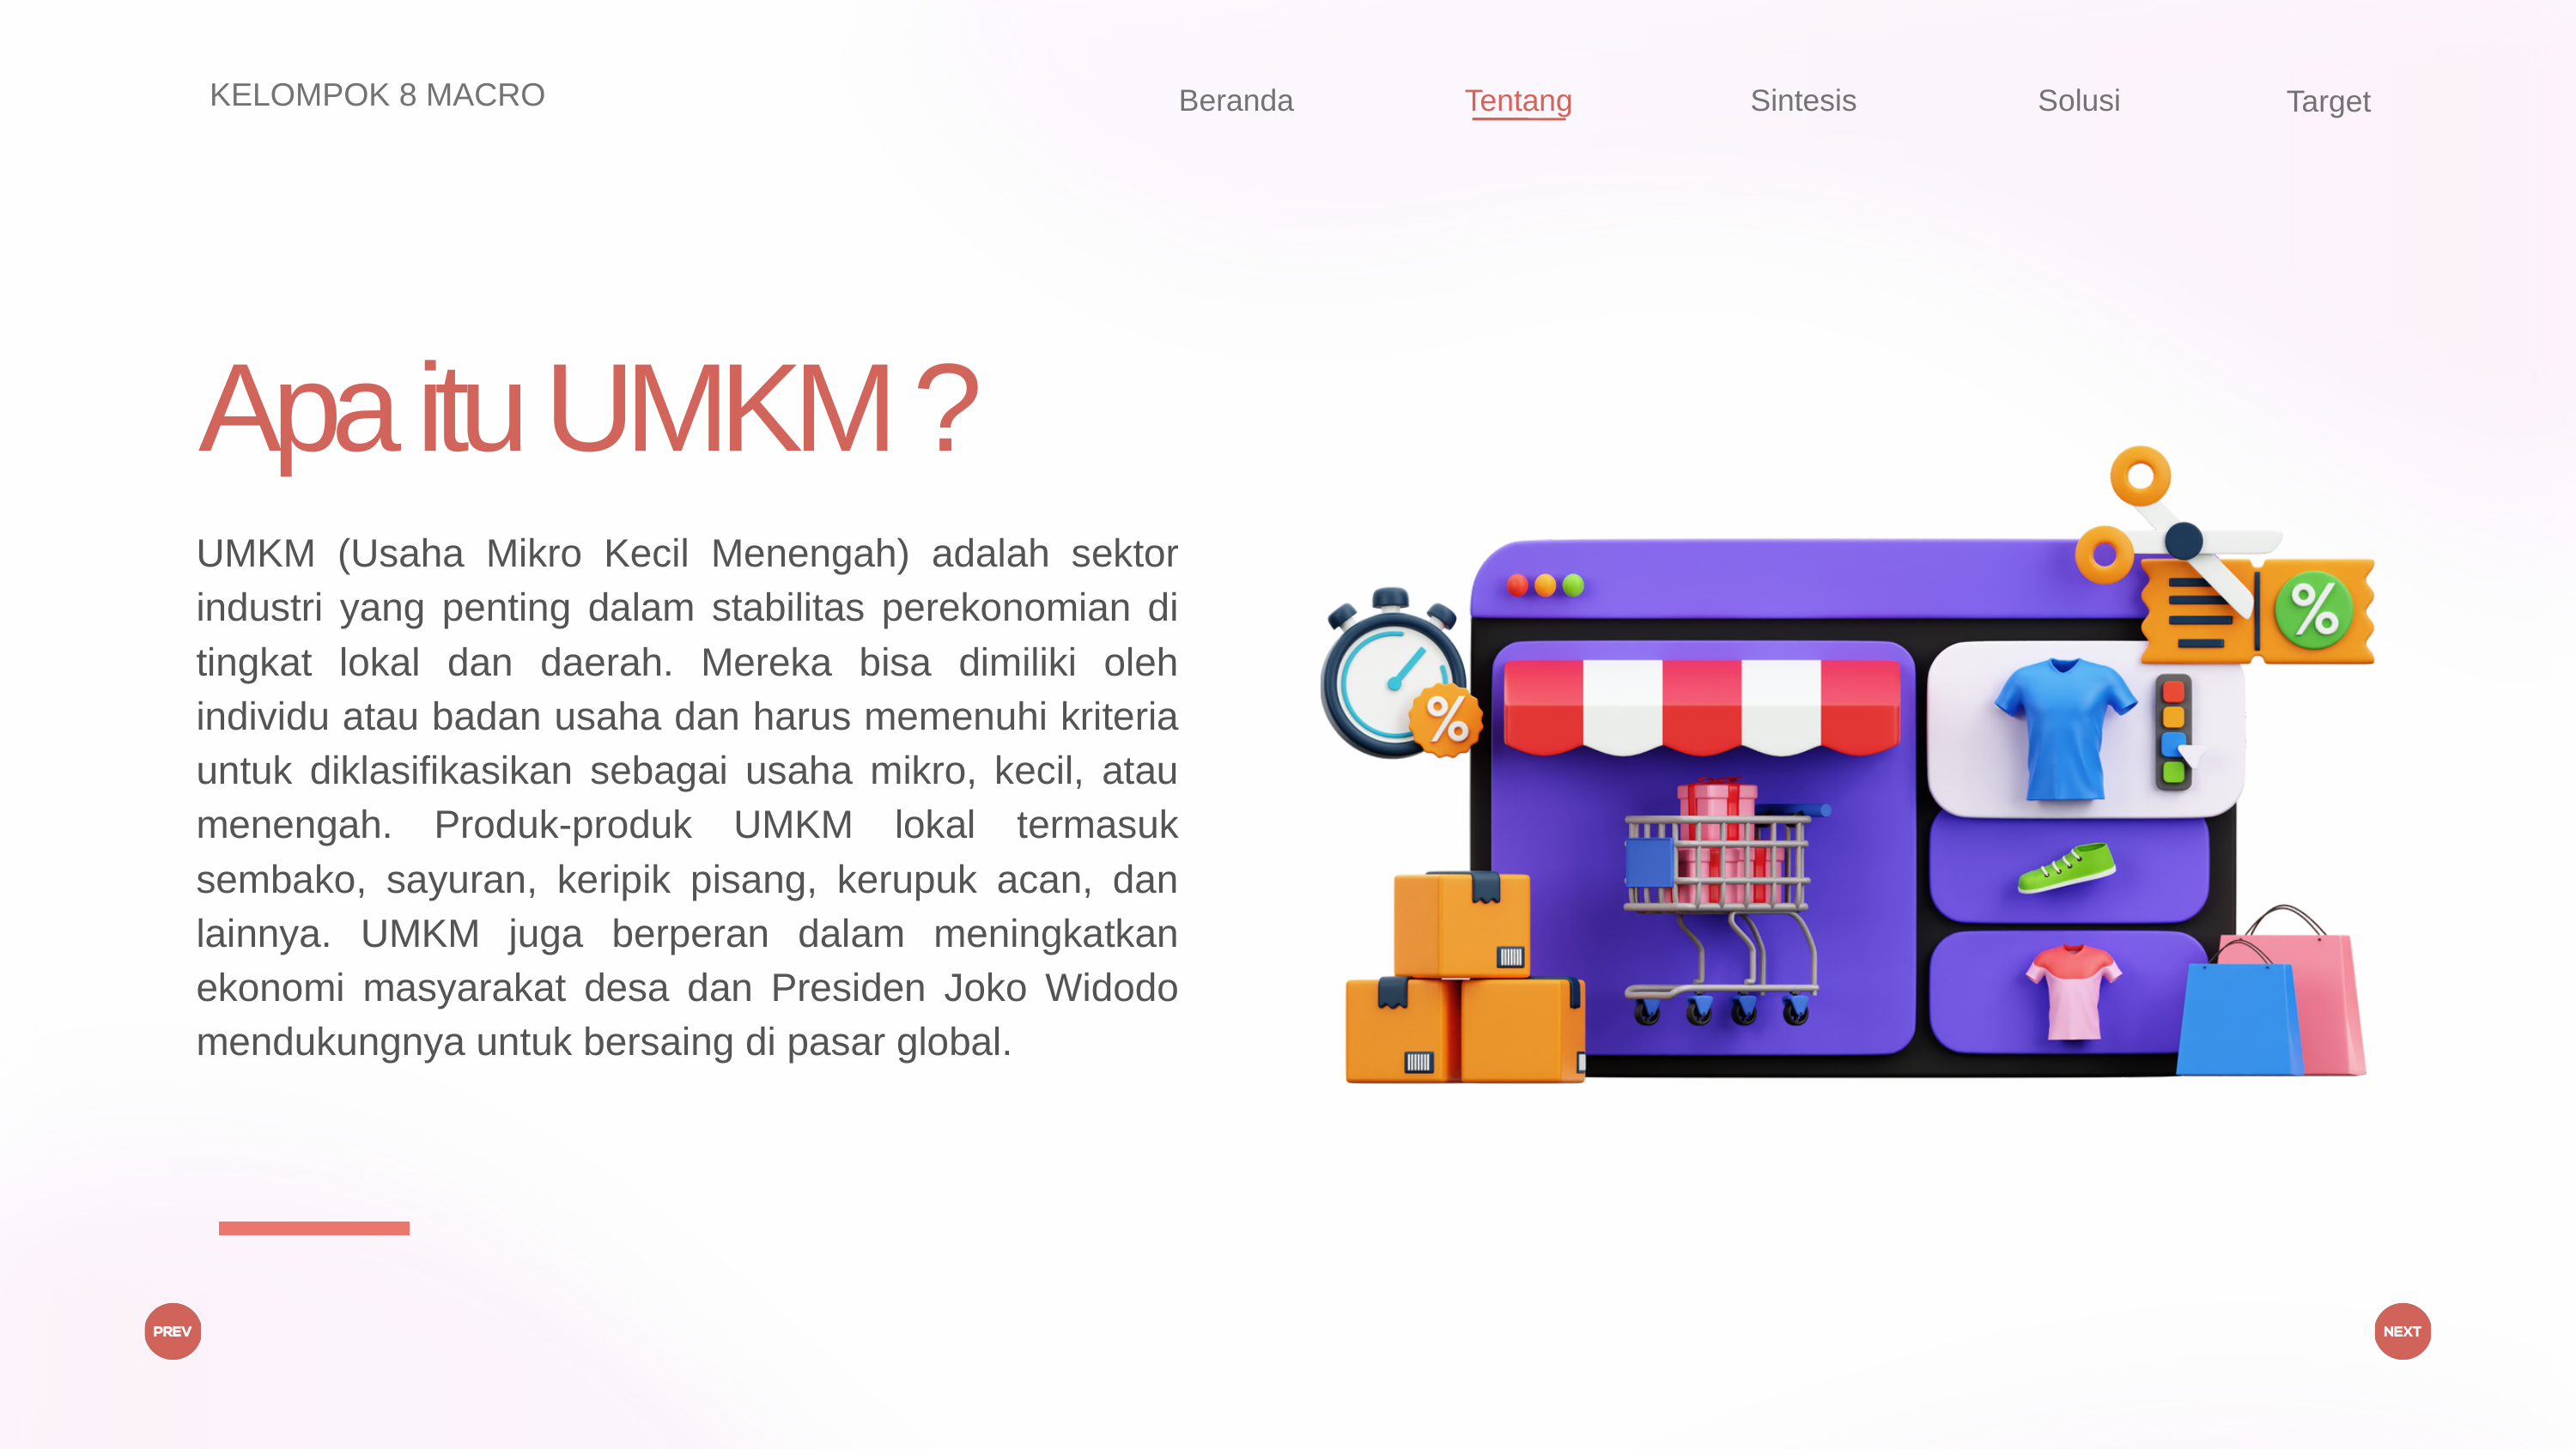

KELOMPOK 8 MACRO
Beranda
Tentang
Sintesis
Solusi
Target

Apa itu UMKM ?

UMKM (Usaha Mikro Kecil Menengah) adalah sektor industri yang penting dalam stabilitas perekonomian di tingkat lokal dan daerah. Mereka bisa dimiliki oleh individu atau badan usaha dan harus memenuhi kriteria untuk diklasifikasikan sebagai usaha mikro, kecil, atau menengah. Produk-produk UMKM lokal termasuk sembako, sayuran, keripik pisang, kerupuk acan, dan lainnya. UMKM juga berperan dalam meningkatkan ekonomi masyarakat desa dan Presiden Joko Widodo mendukungnya untuk bersaing di pasar global.